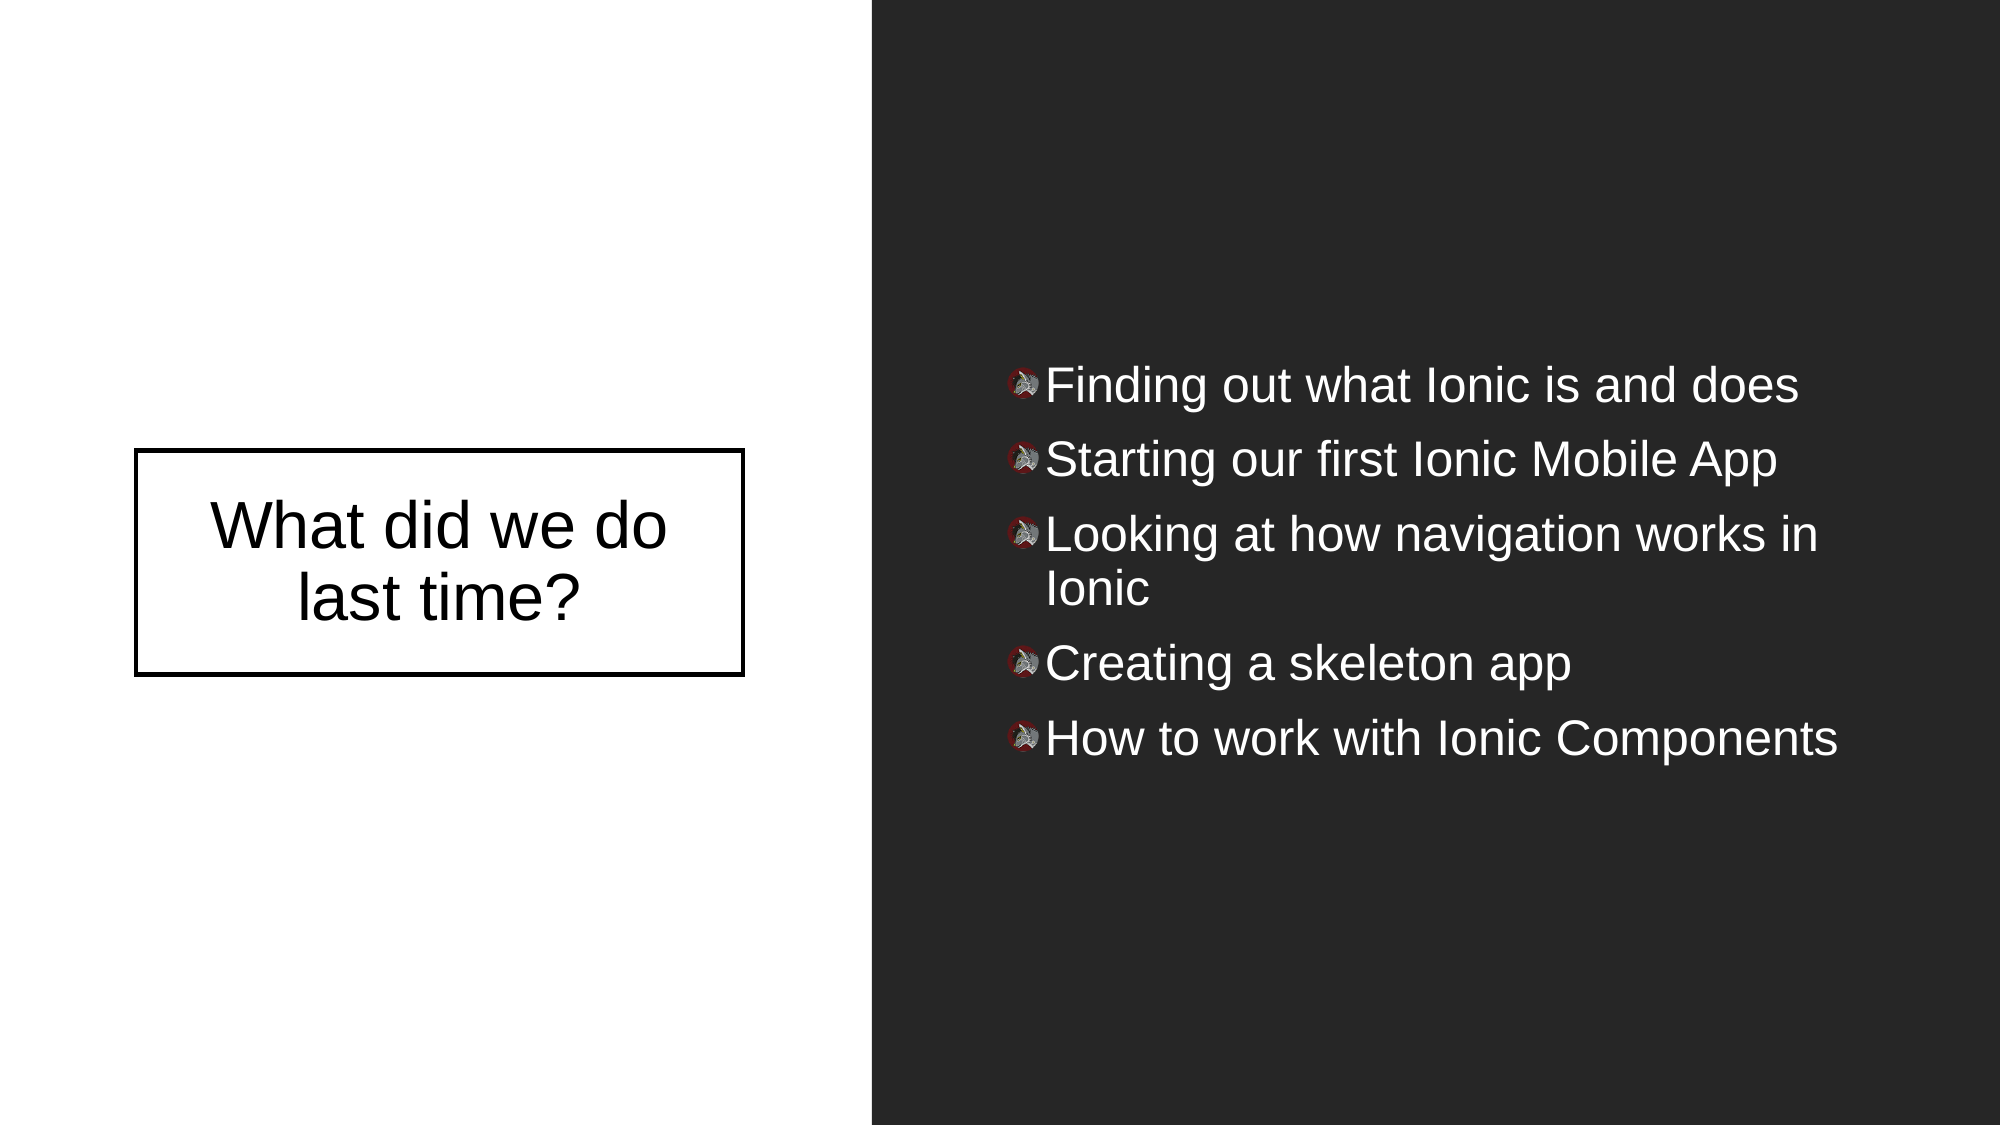

Finding out what Ionic is and does
Starting our first Ionic Mobile App
Looking at how navigation works in Ionic
Creating a skeleton app
How to work with Ionic Components
# What did we do last time?